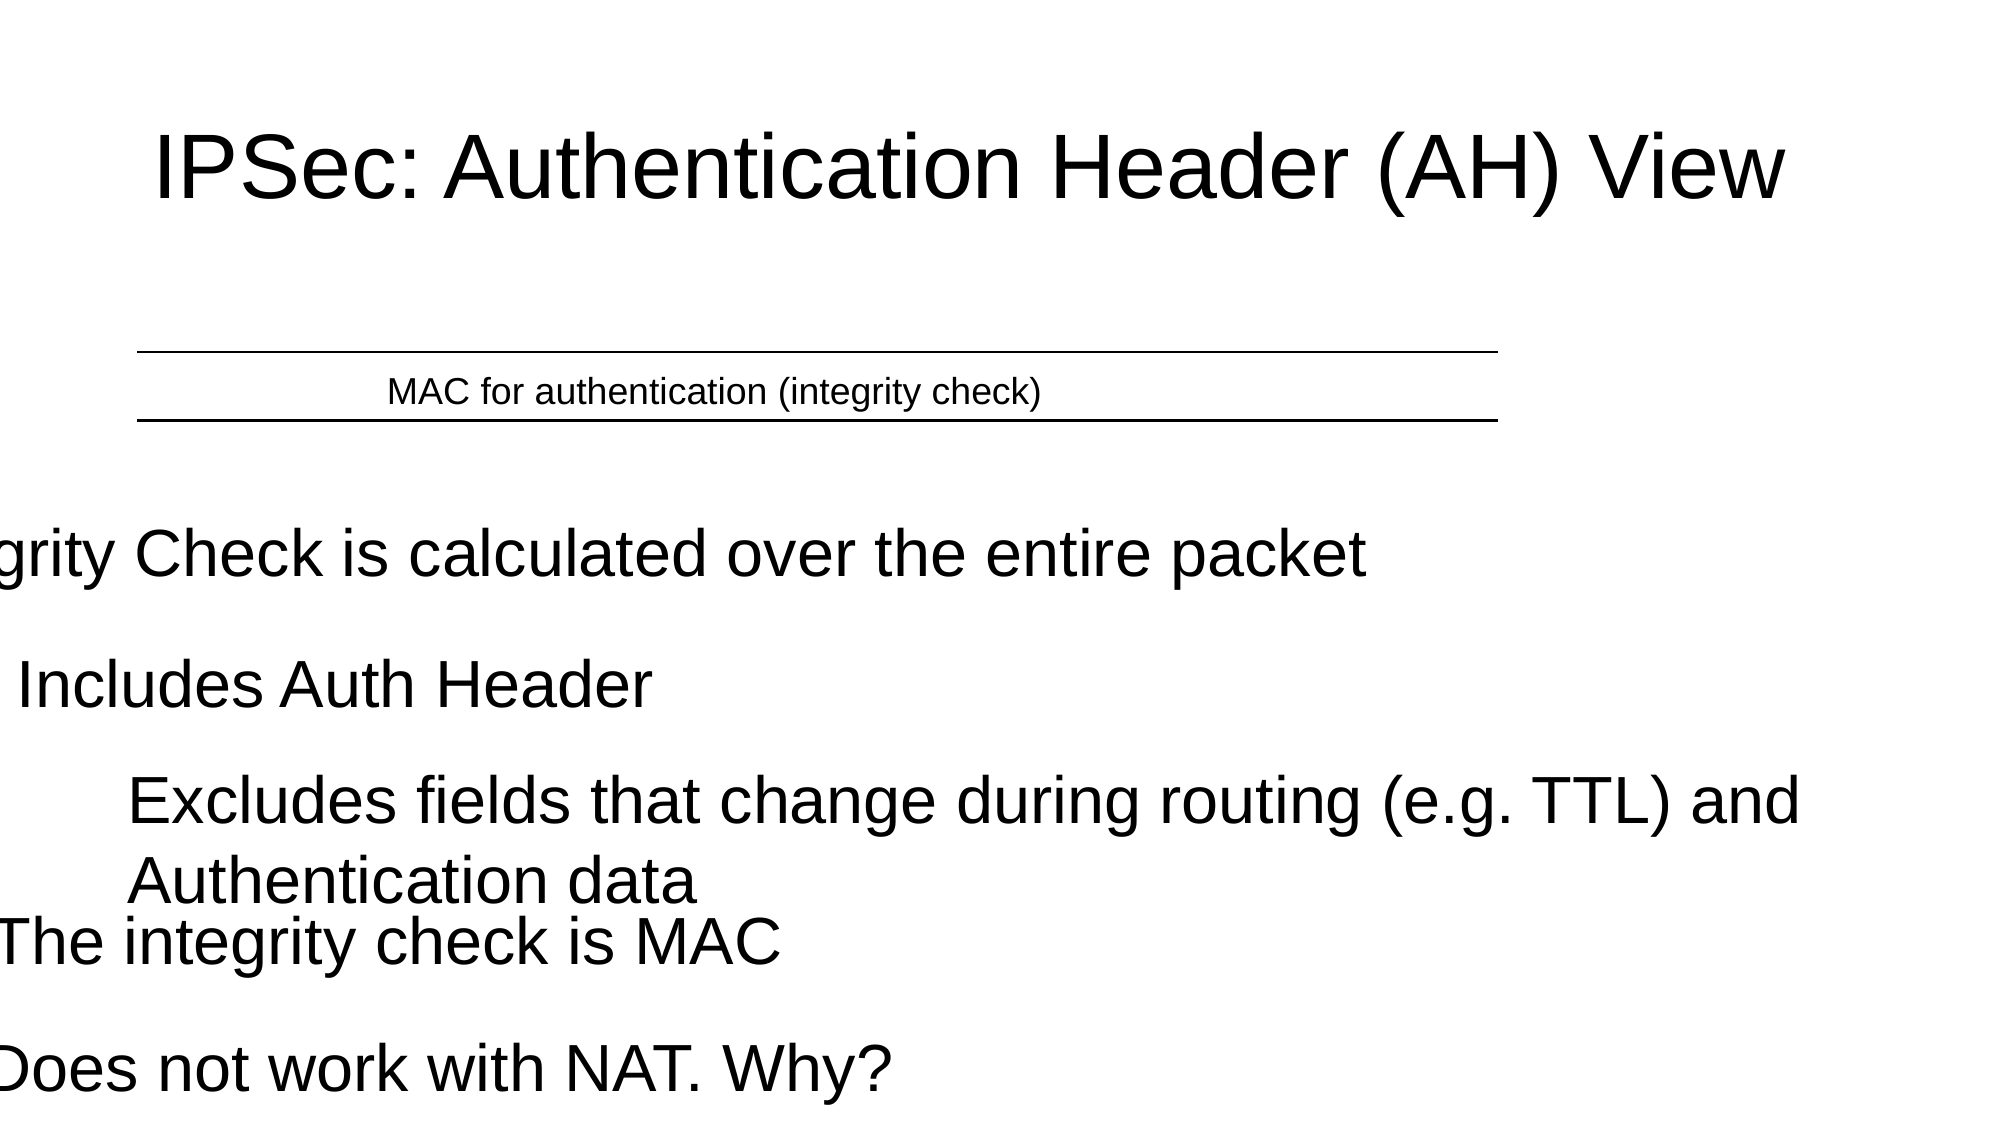

# IPSec: Authentication Header (AH) View
MAC for authentication (integrity check)
Integrity Check is calculated over the entire packet
Includes Auth Header
Excludes fields that change during routing (e.g. TTL) and Authentication data
The integrity check is MAC
Does not work with NAT. Why?